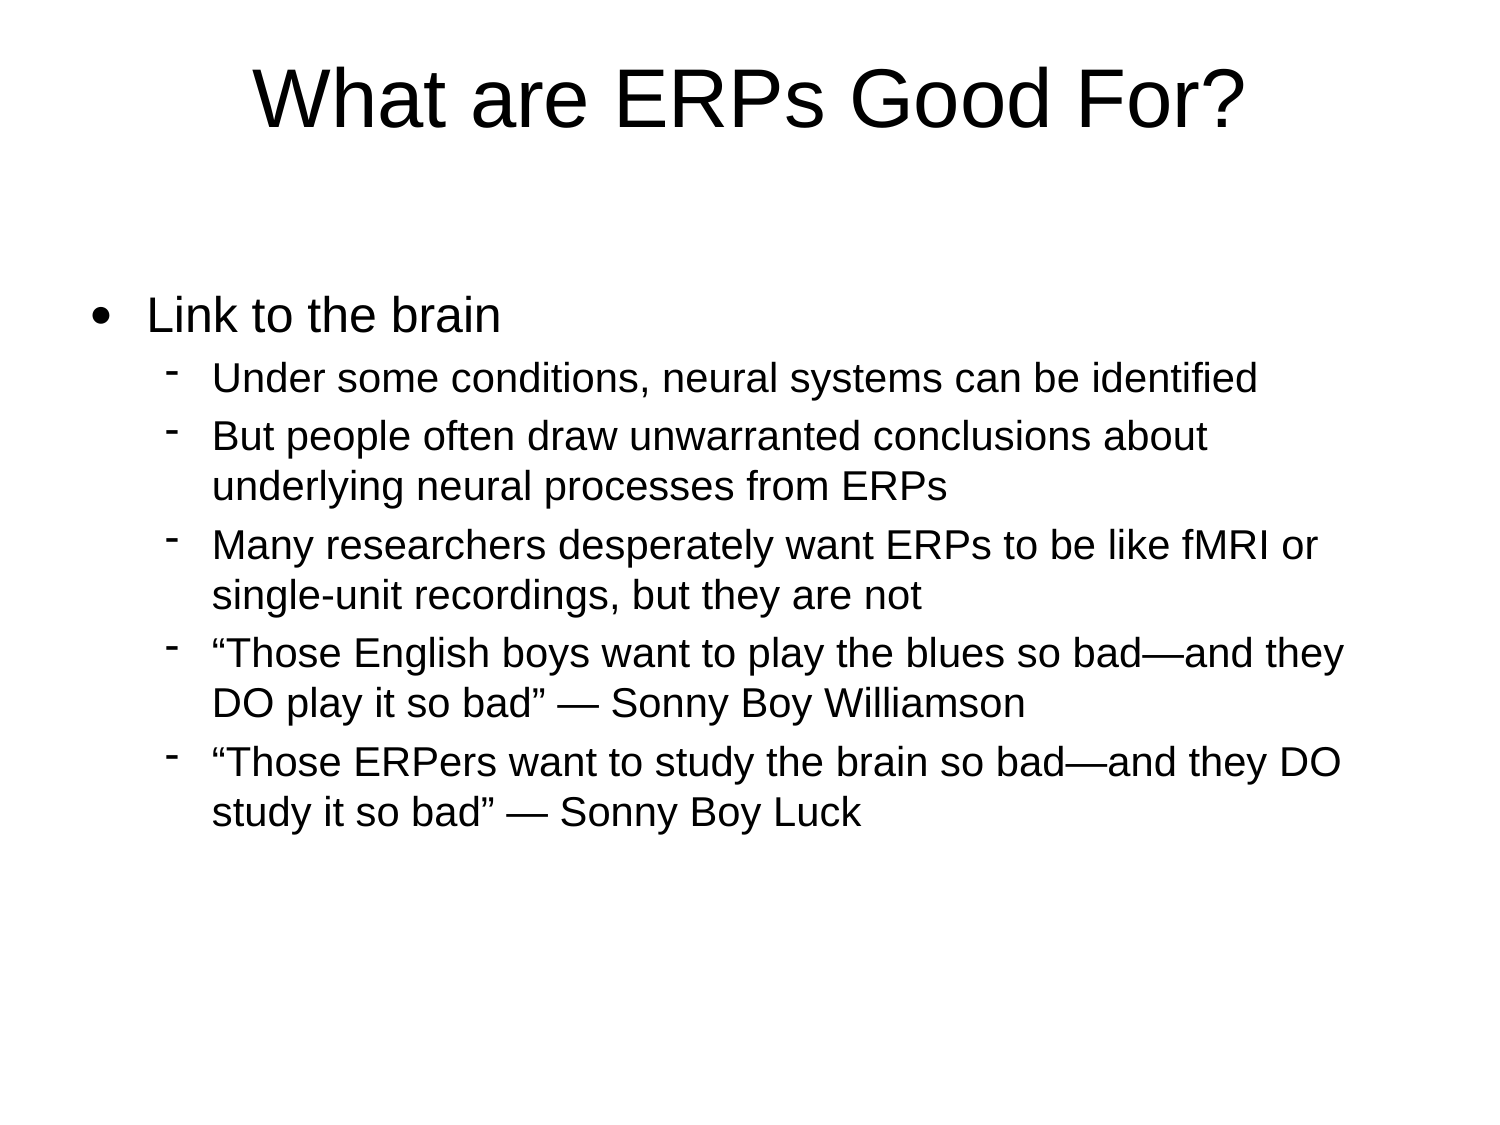

# What are ERPs Good For?
Link to the brain
Under some conditions, neural systems can be identified
But people often draw unwarranted conclusions about underlying neural processes from ERPs
Many researchers desperately want ERPs to be like fMRI or single-unit recordings, but they are not
“Those English boys want to play the blues so bad—and they DO play it so bad” — Sonny Boy Williamson
“Those ERPers want to study the brain so bad—and they DO study it so bad” — Sonny Boy Luck